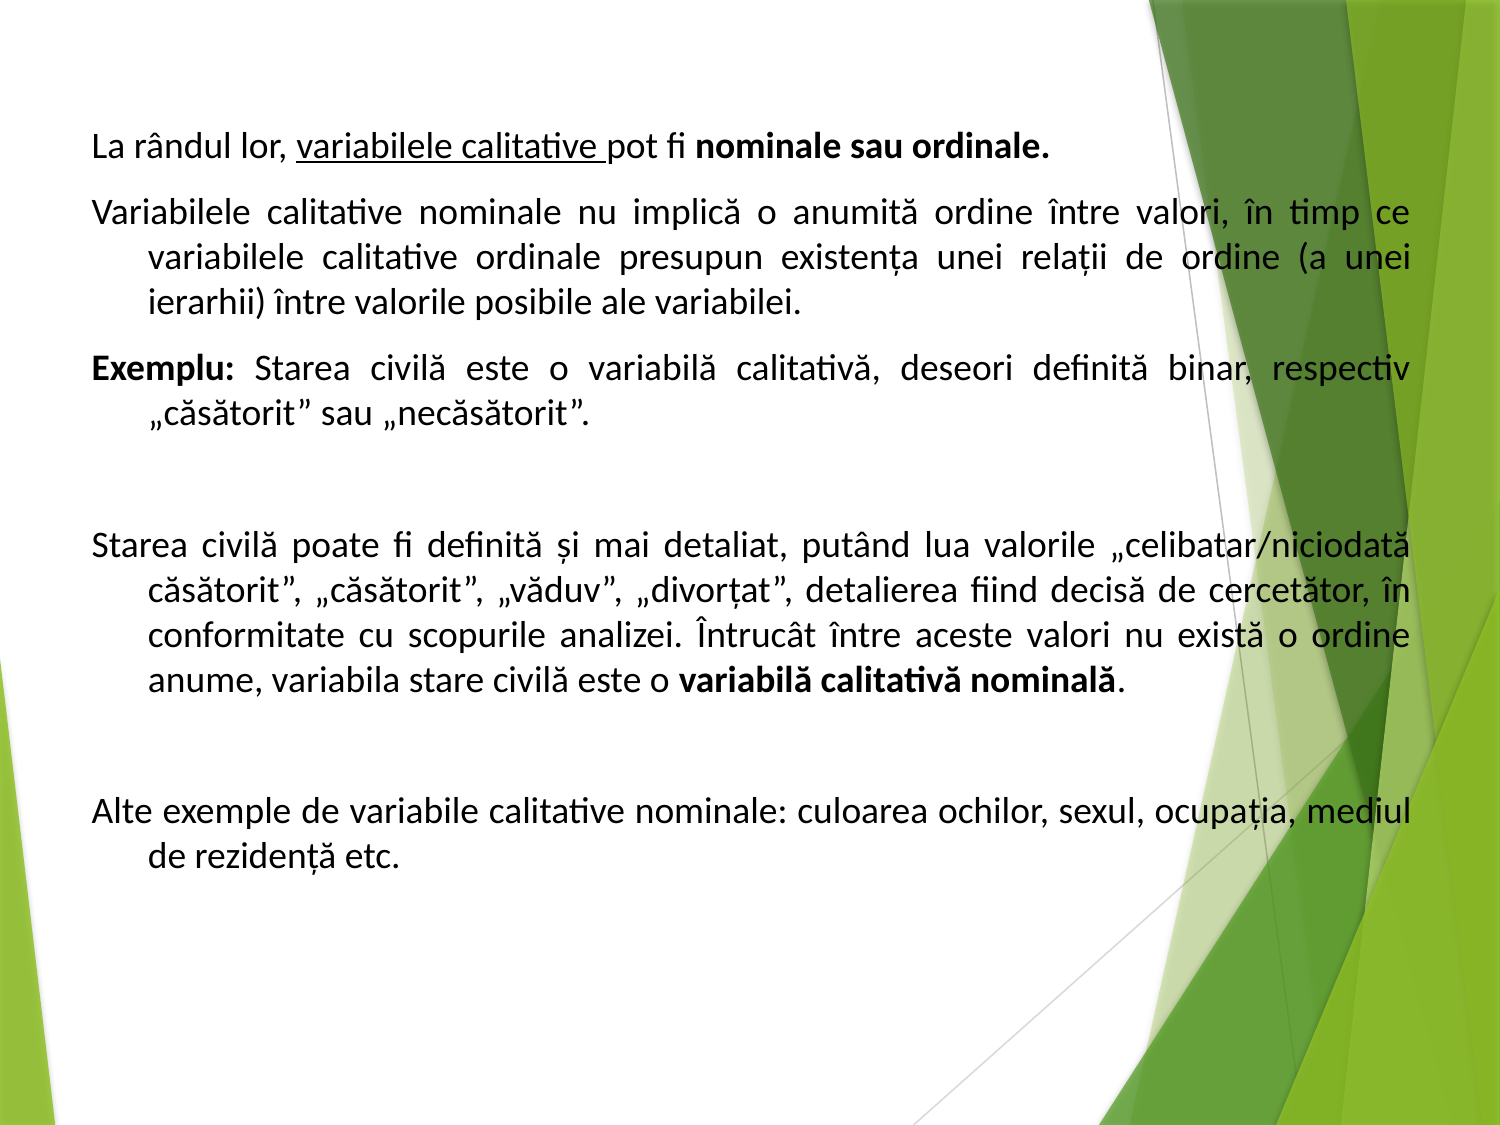

La rândul lor, variabilele calitative pot fi nominale sau ordinale.
Variabilele calitative nominale nu implică o anumită ordine între valori, în timp ce variabilele calitative ordinale presupun existenţa unei relaţii de ordine (a unei ierarhii) între valorile posibile ale variabilei.
Exemplu: Starea civilă este o variabilă calitativă, deseori definită binar, respectiv „căsătorit” sau „necăsătorit”.

Starea civilă poate fi definită și mai detaliat, putând lua valorile „celibatar/niciodată căsătorit”, „căsătorit”, „văduv”, „divorţat”, detalierea fiind decisă de cercetător, în conformitate cu scopurile analizei. Întrucât între aceste valori nu există o ordine anume, variabila stare civilă este o variabilă calitativă nominală.

Alte exemple de variabile calitative nominale: culoarea ochilor, sexul, ocupaţia, mediul de rezidență etc.